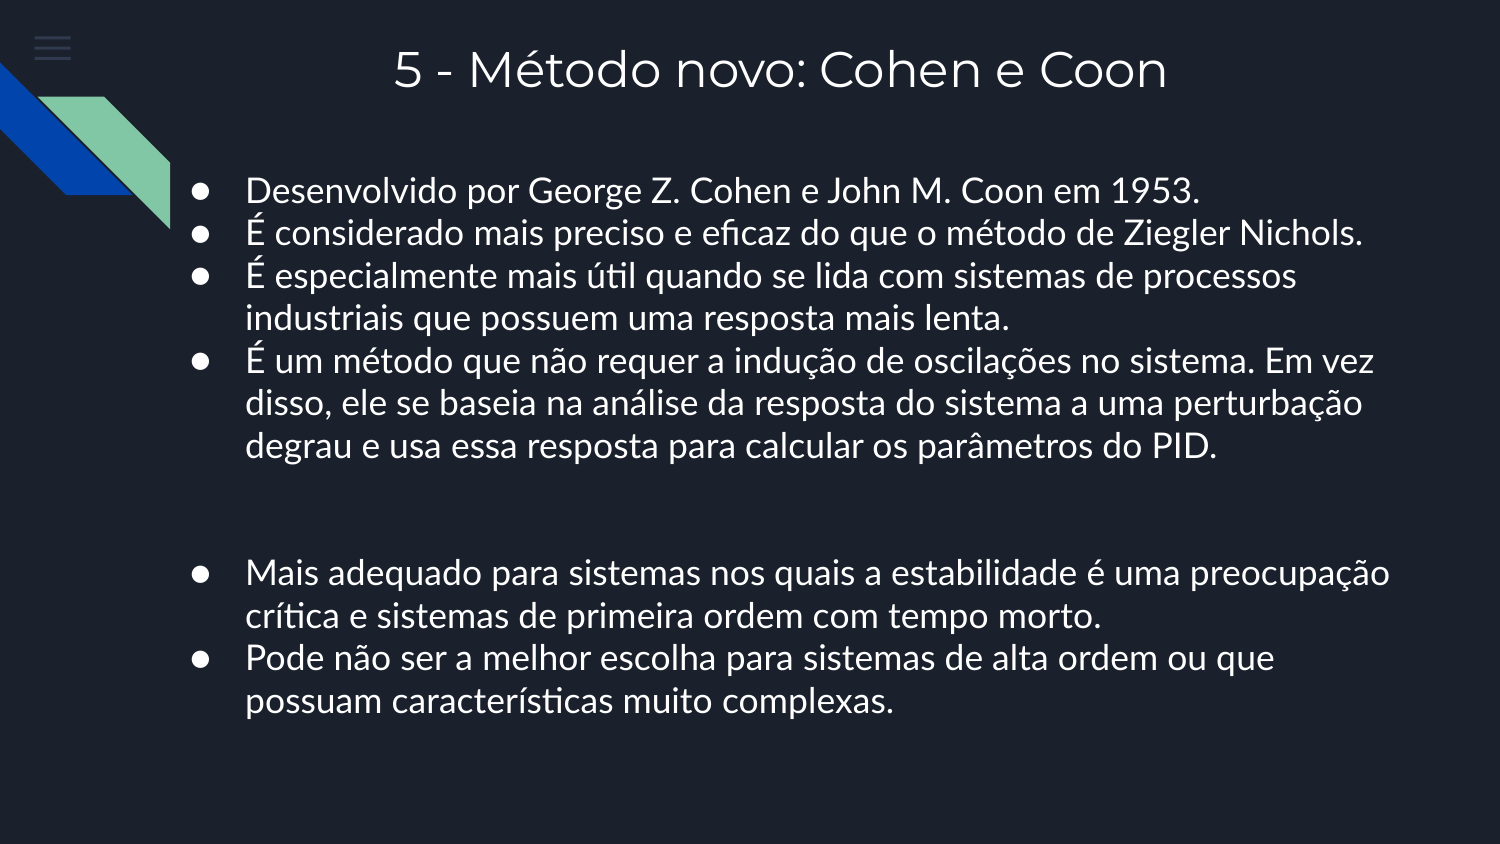

# 5 - Método novo: Cohen e Coon

Desenvolvido por George Z. Cohen e John M. Coon em 1953.
É considerado mais preciso e eficaz do que o método de Ziegler Nichols.
É especialmente mais útil quando se lida com sistemas de processos industriais que possuem uma resposta mais lenta.
É um método que não requer a indução de oscilações no sistema. Em vez disso, ele se baseia na análise da resposta do sistema a uma perturbação degrau e usa essa resposta para calcular os parâmetros do PID.

Mais adequado para sistemas nos quais a estabilidade é uma preocupação crítica e sistemas de primeira ordem com tempo morto.
Pode não ser a melhor escolha para sistemas de alta ordem ou que possuam características muito complexas.